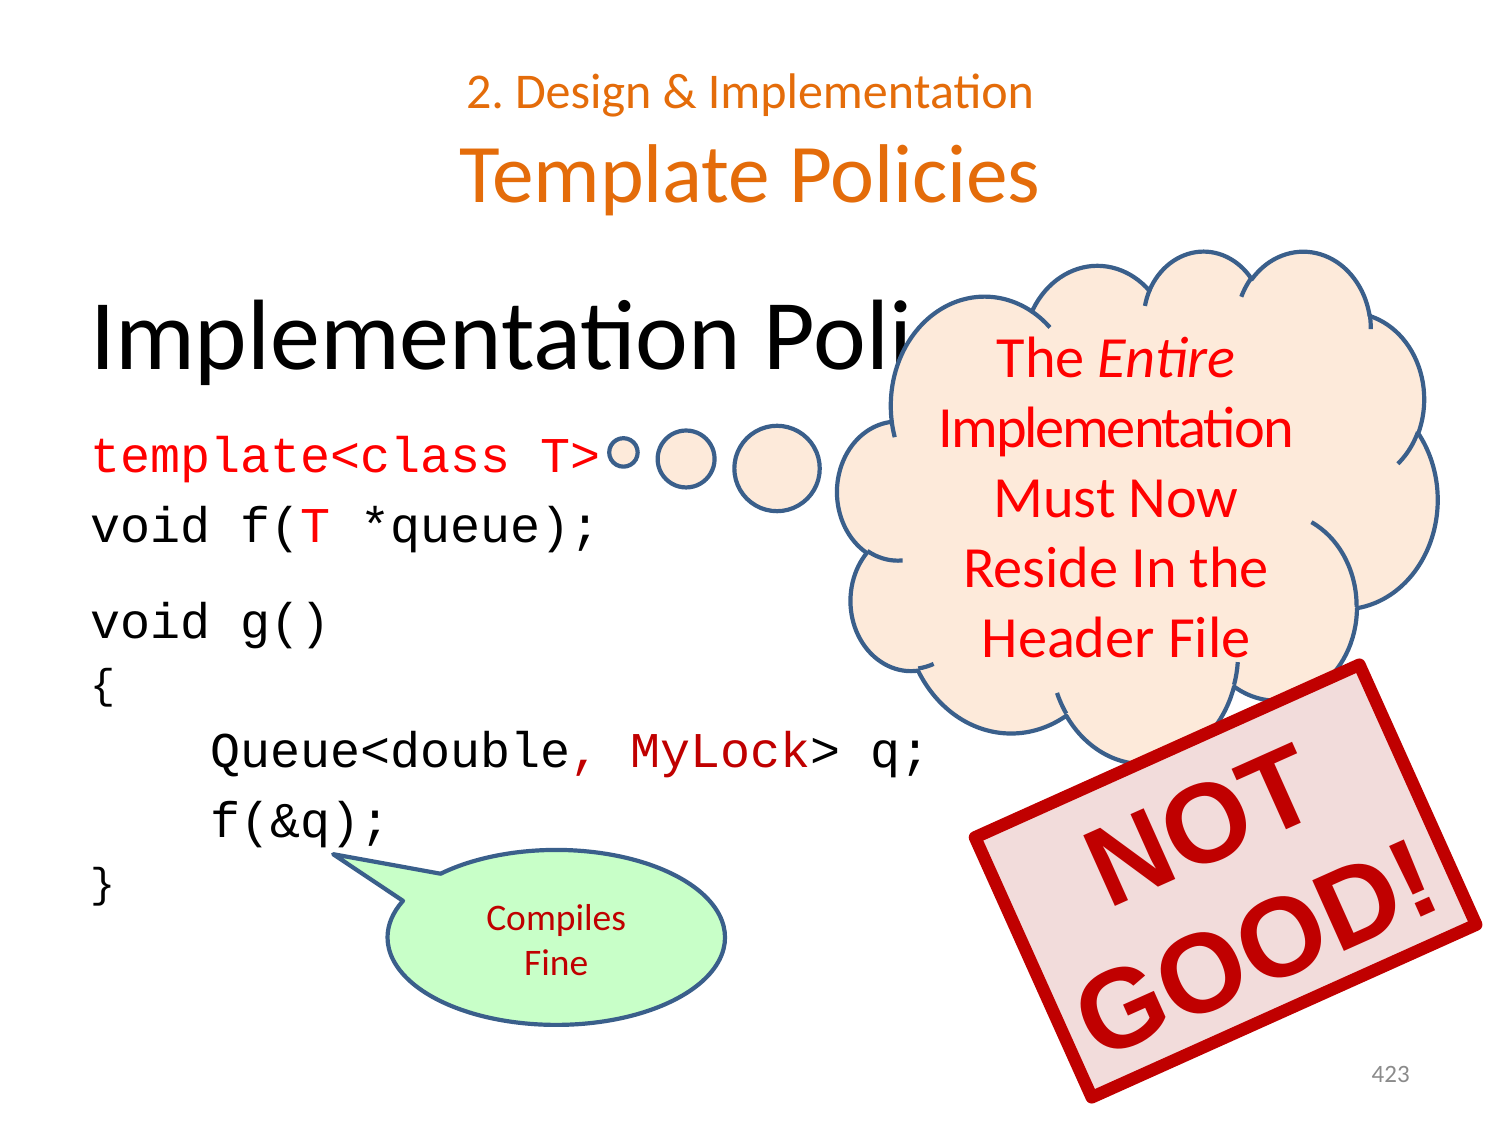

# 2. Design & Implementation Template Policies
The Entire Implementation Must Now Reside In the Header File
Implementation Policies:
template<class T>
void f(T *queue);

void g()
{
    Queue<double, MyLock> q;
    f(&q);
}
Not Good!
Compiles Fine
423